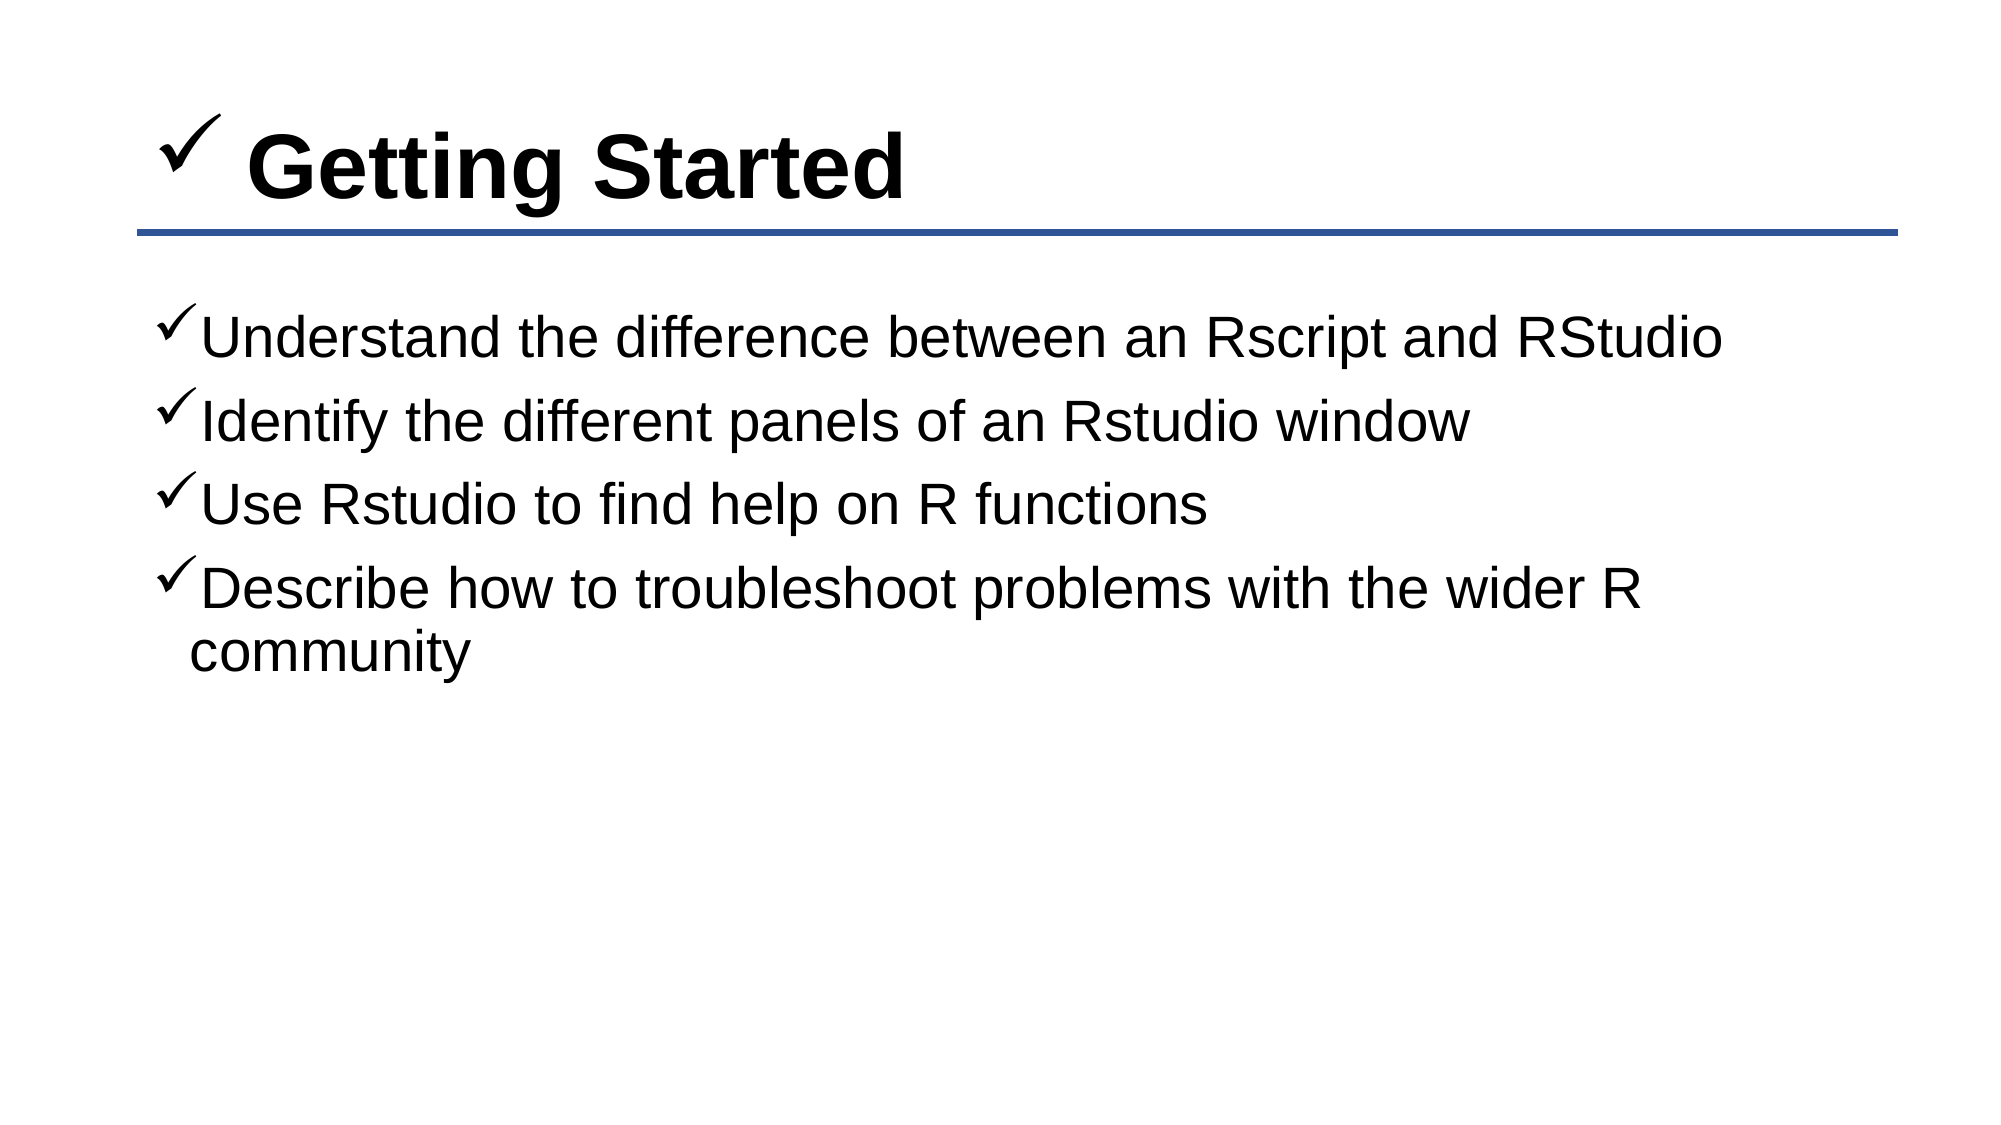

# Getting Started
Understand the difference between an Rscript and RStudio
Identify the different panels of an Rstudio window
Use Rstudio to find help on R functions
Describe how to troubleshoot problems with the wider R community